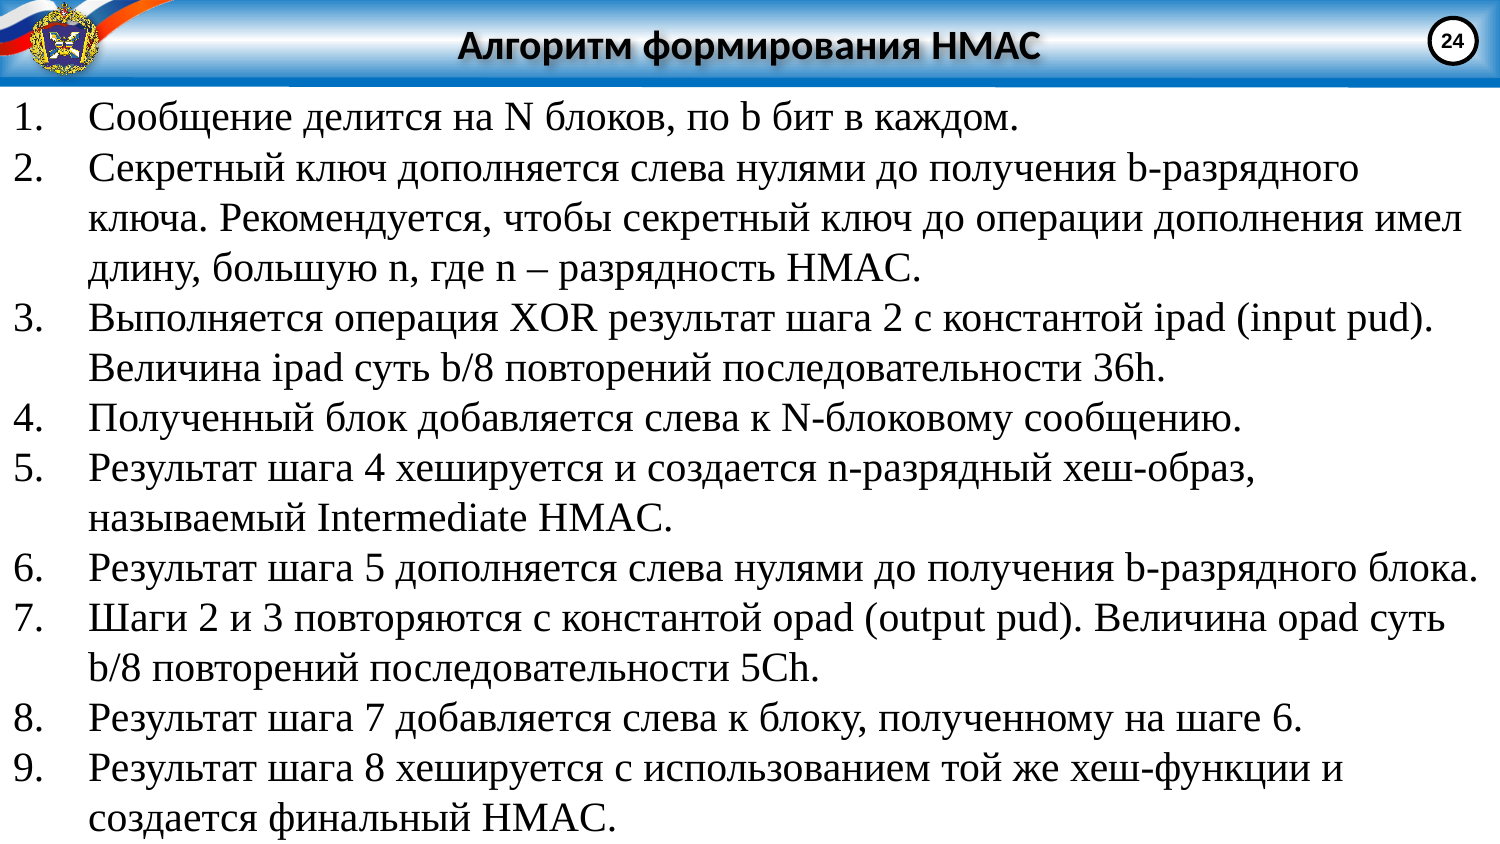

# Алгоритм формирования HMAC
24
Сообщение делится на N блоков, по b бит в каждом.
Секретный ключ дополняется слева нулями до получения b-разрядного ключа. Рекомендуется, чтобы секретный ключ до операции дополнения имел длину, большую n, где n – разрядность HMAC.
Выполняется операция XOR результат шага 2 с константой ipad (input pud). Величина ipad суть b/8 повторений последовательности 36h.
Полученный блок добавляется слева к N-блоковому сообщению.
Результат шага 4 хешируется и создается n-разрядный хеш-образ, называемый Intermediate HMAC.
Результат шага 5 дополняется слева нулями до получения b-разрядного блока.
Шаги 2 и 3 повторяются с константой opad (output pud). Величина opad суть b/8 повторений последовательности 5Ch.
Результат шага 7 добавляется слева к блоку, полученному на шаге 6.
Результат шага 8 хешируется с использованием той же хеш-функции и создается финальный HMAC.